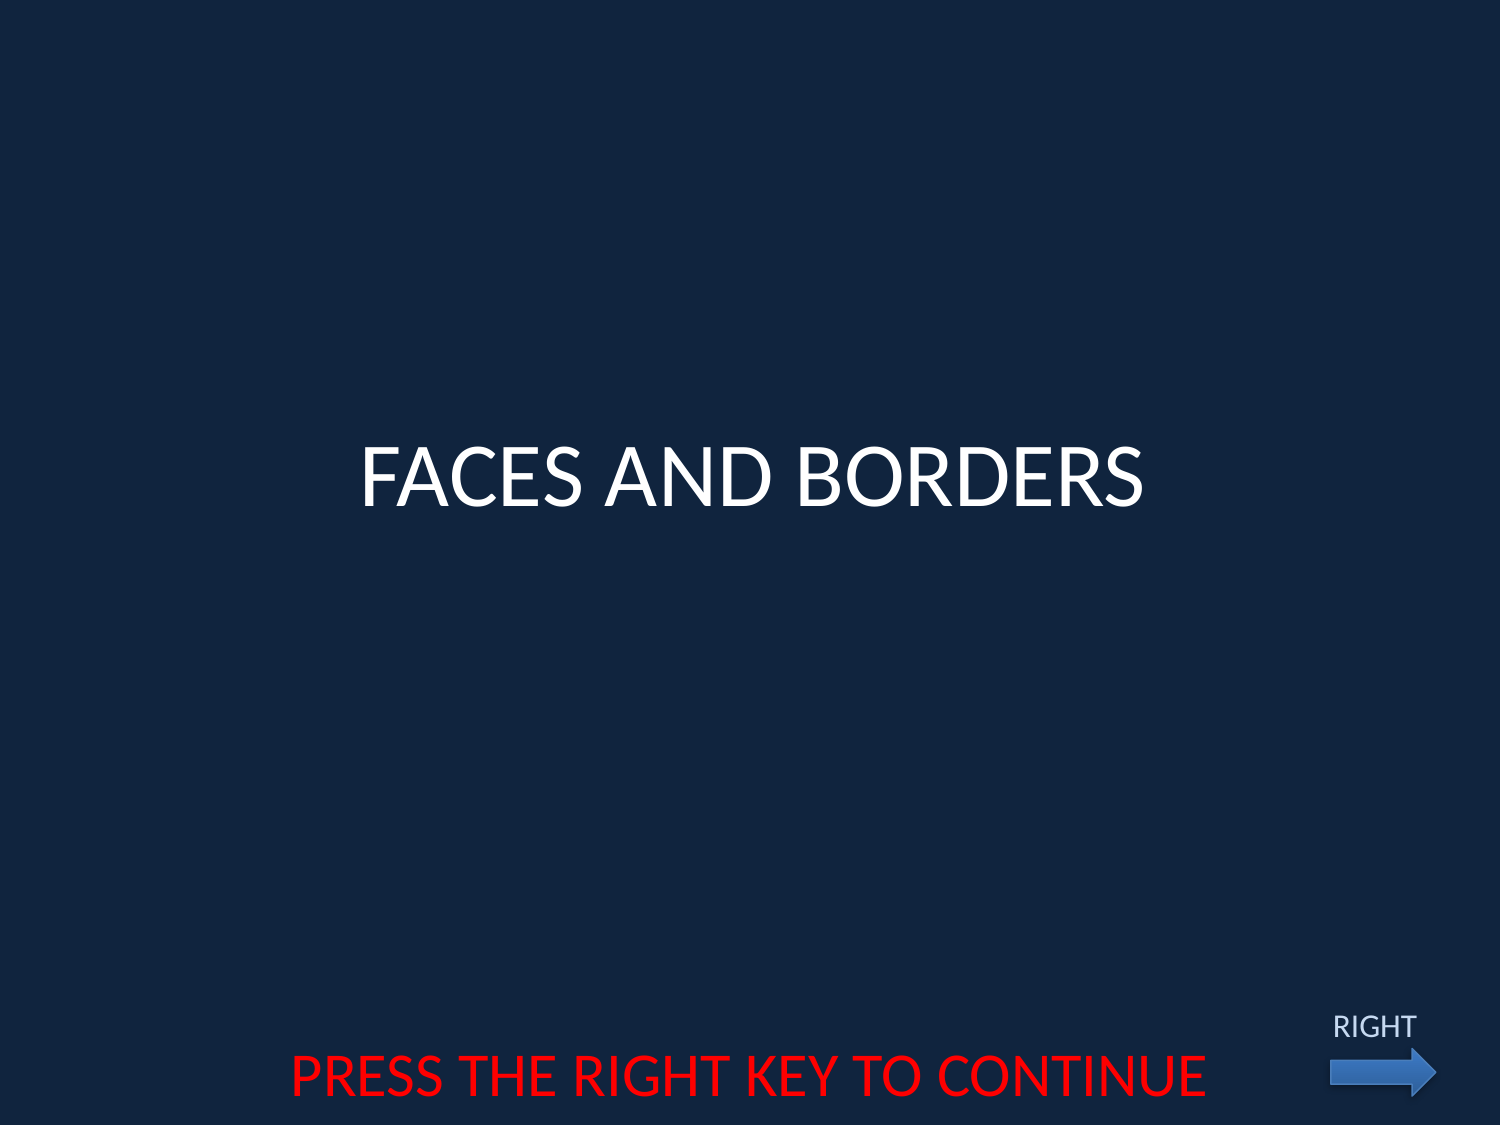

# FACES AND BORDERS
RIGHT
PRESS THE RIGHT KEY TO CONTINUE